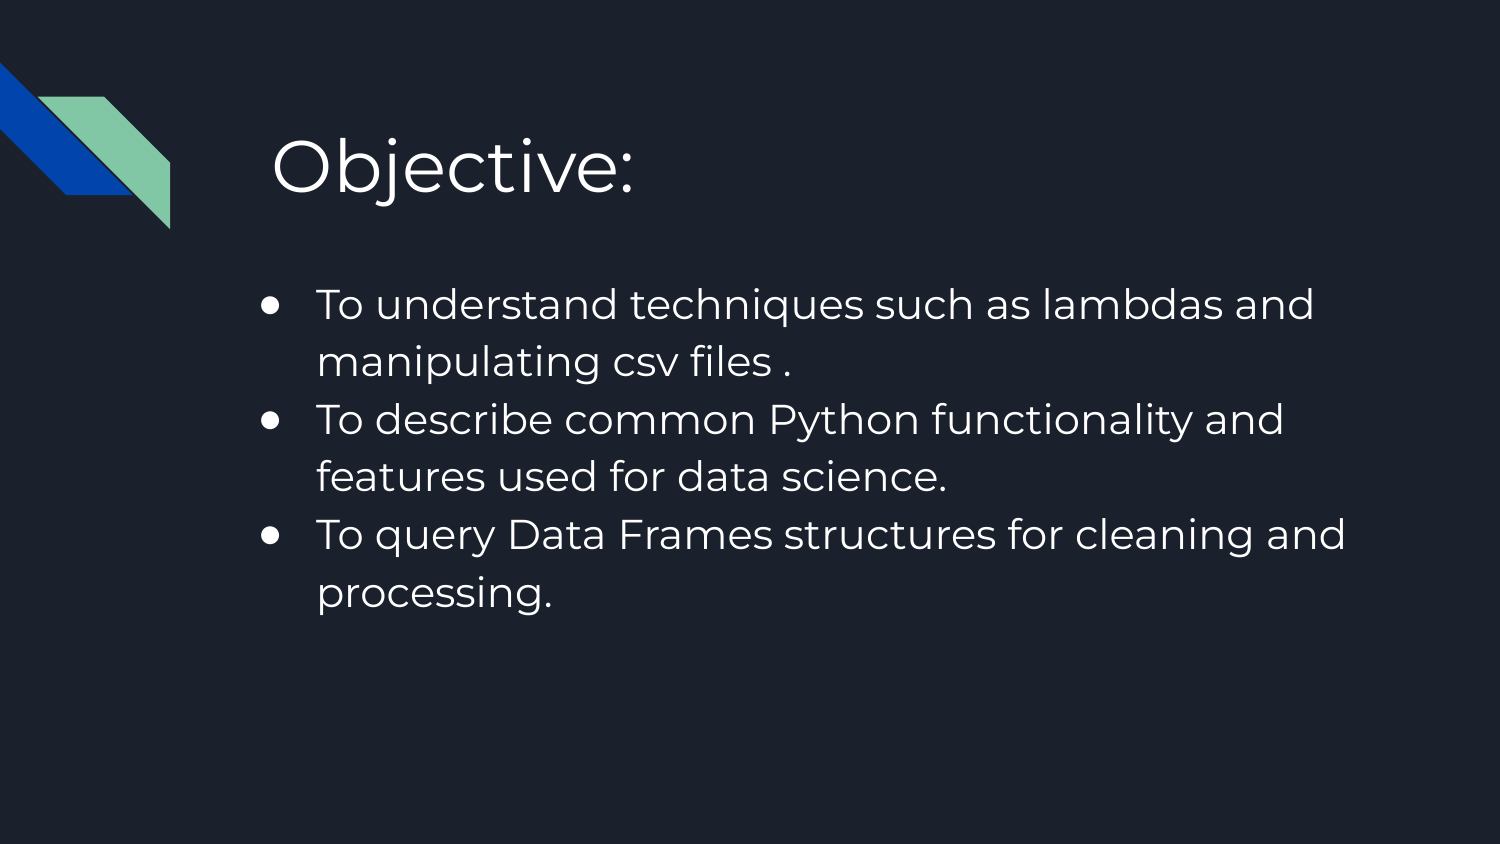

# Objective:
To understand techniques such as lambdas and manipulating csv files .
To describe common Python functionality and features used for data science.
To query Data Frames structures for cleaning and processing.